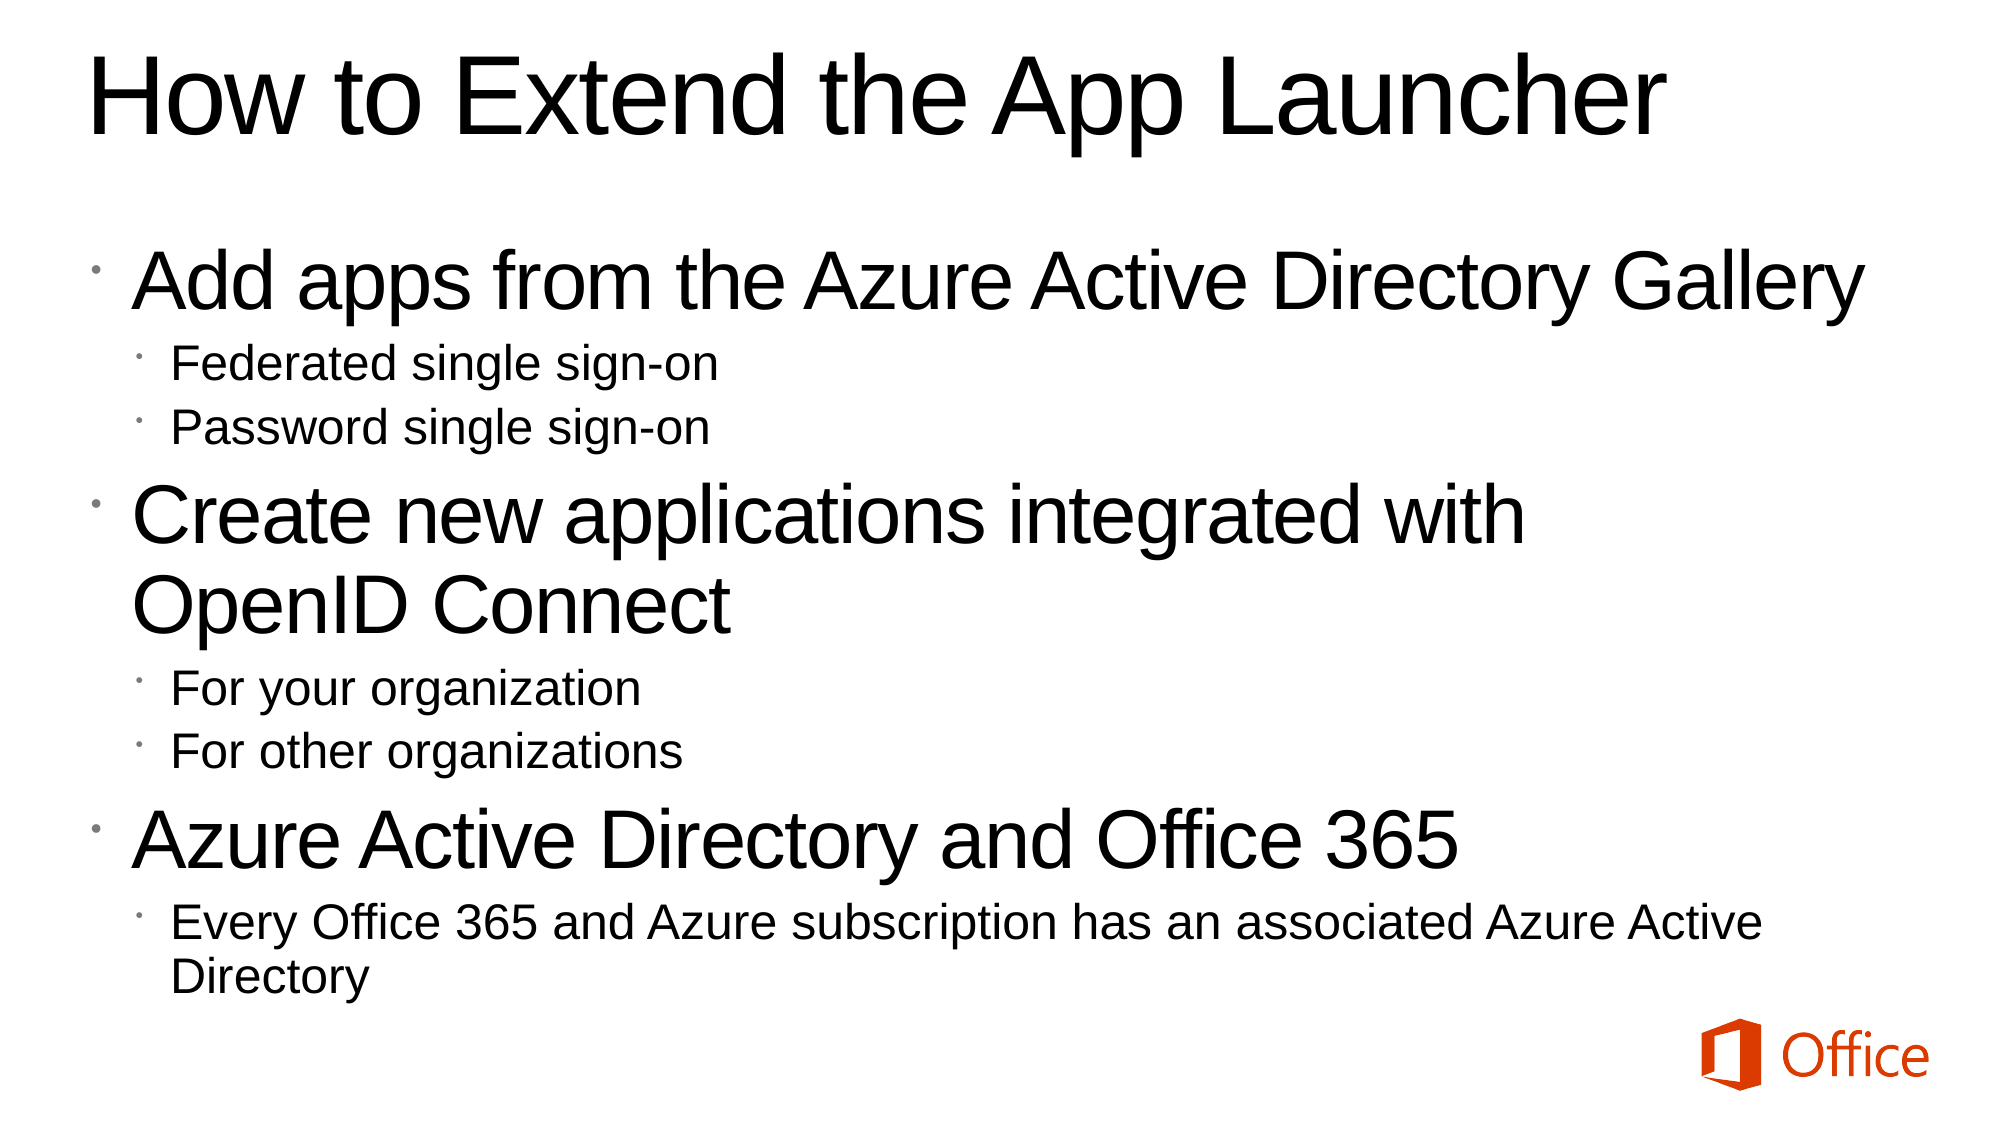

# How to Extend the App Launcher
Add apps from the Azure Active Directory Gallery
Federated single sign-on
Password single sign-on
Create new applications integrated with
OpenID Connect
For your organization
For other organizations
Azure Active Directory and Office 365
Every Office 365 and Azure subscription has an associated Azure Active Directory